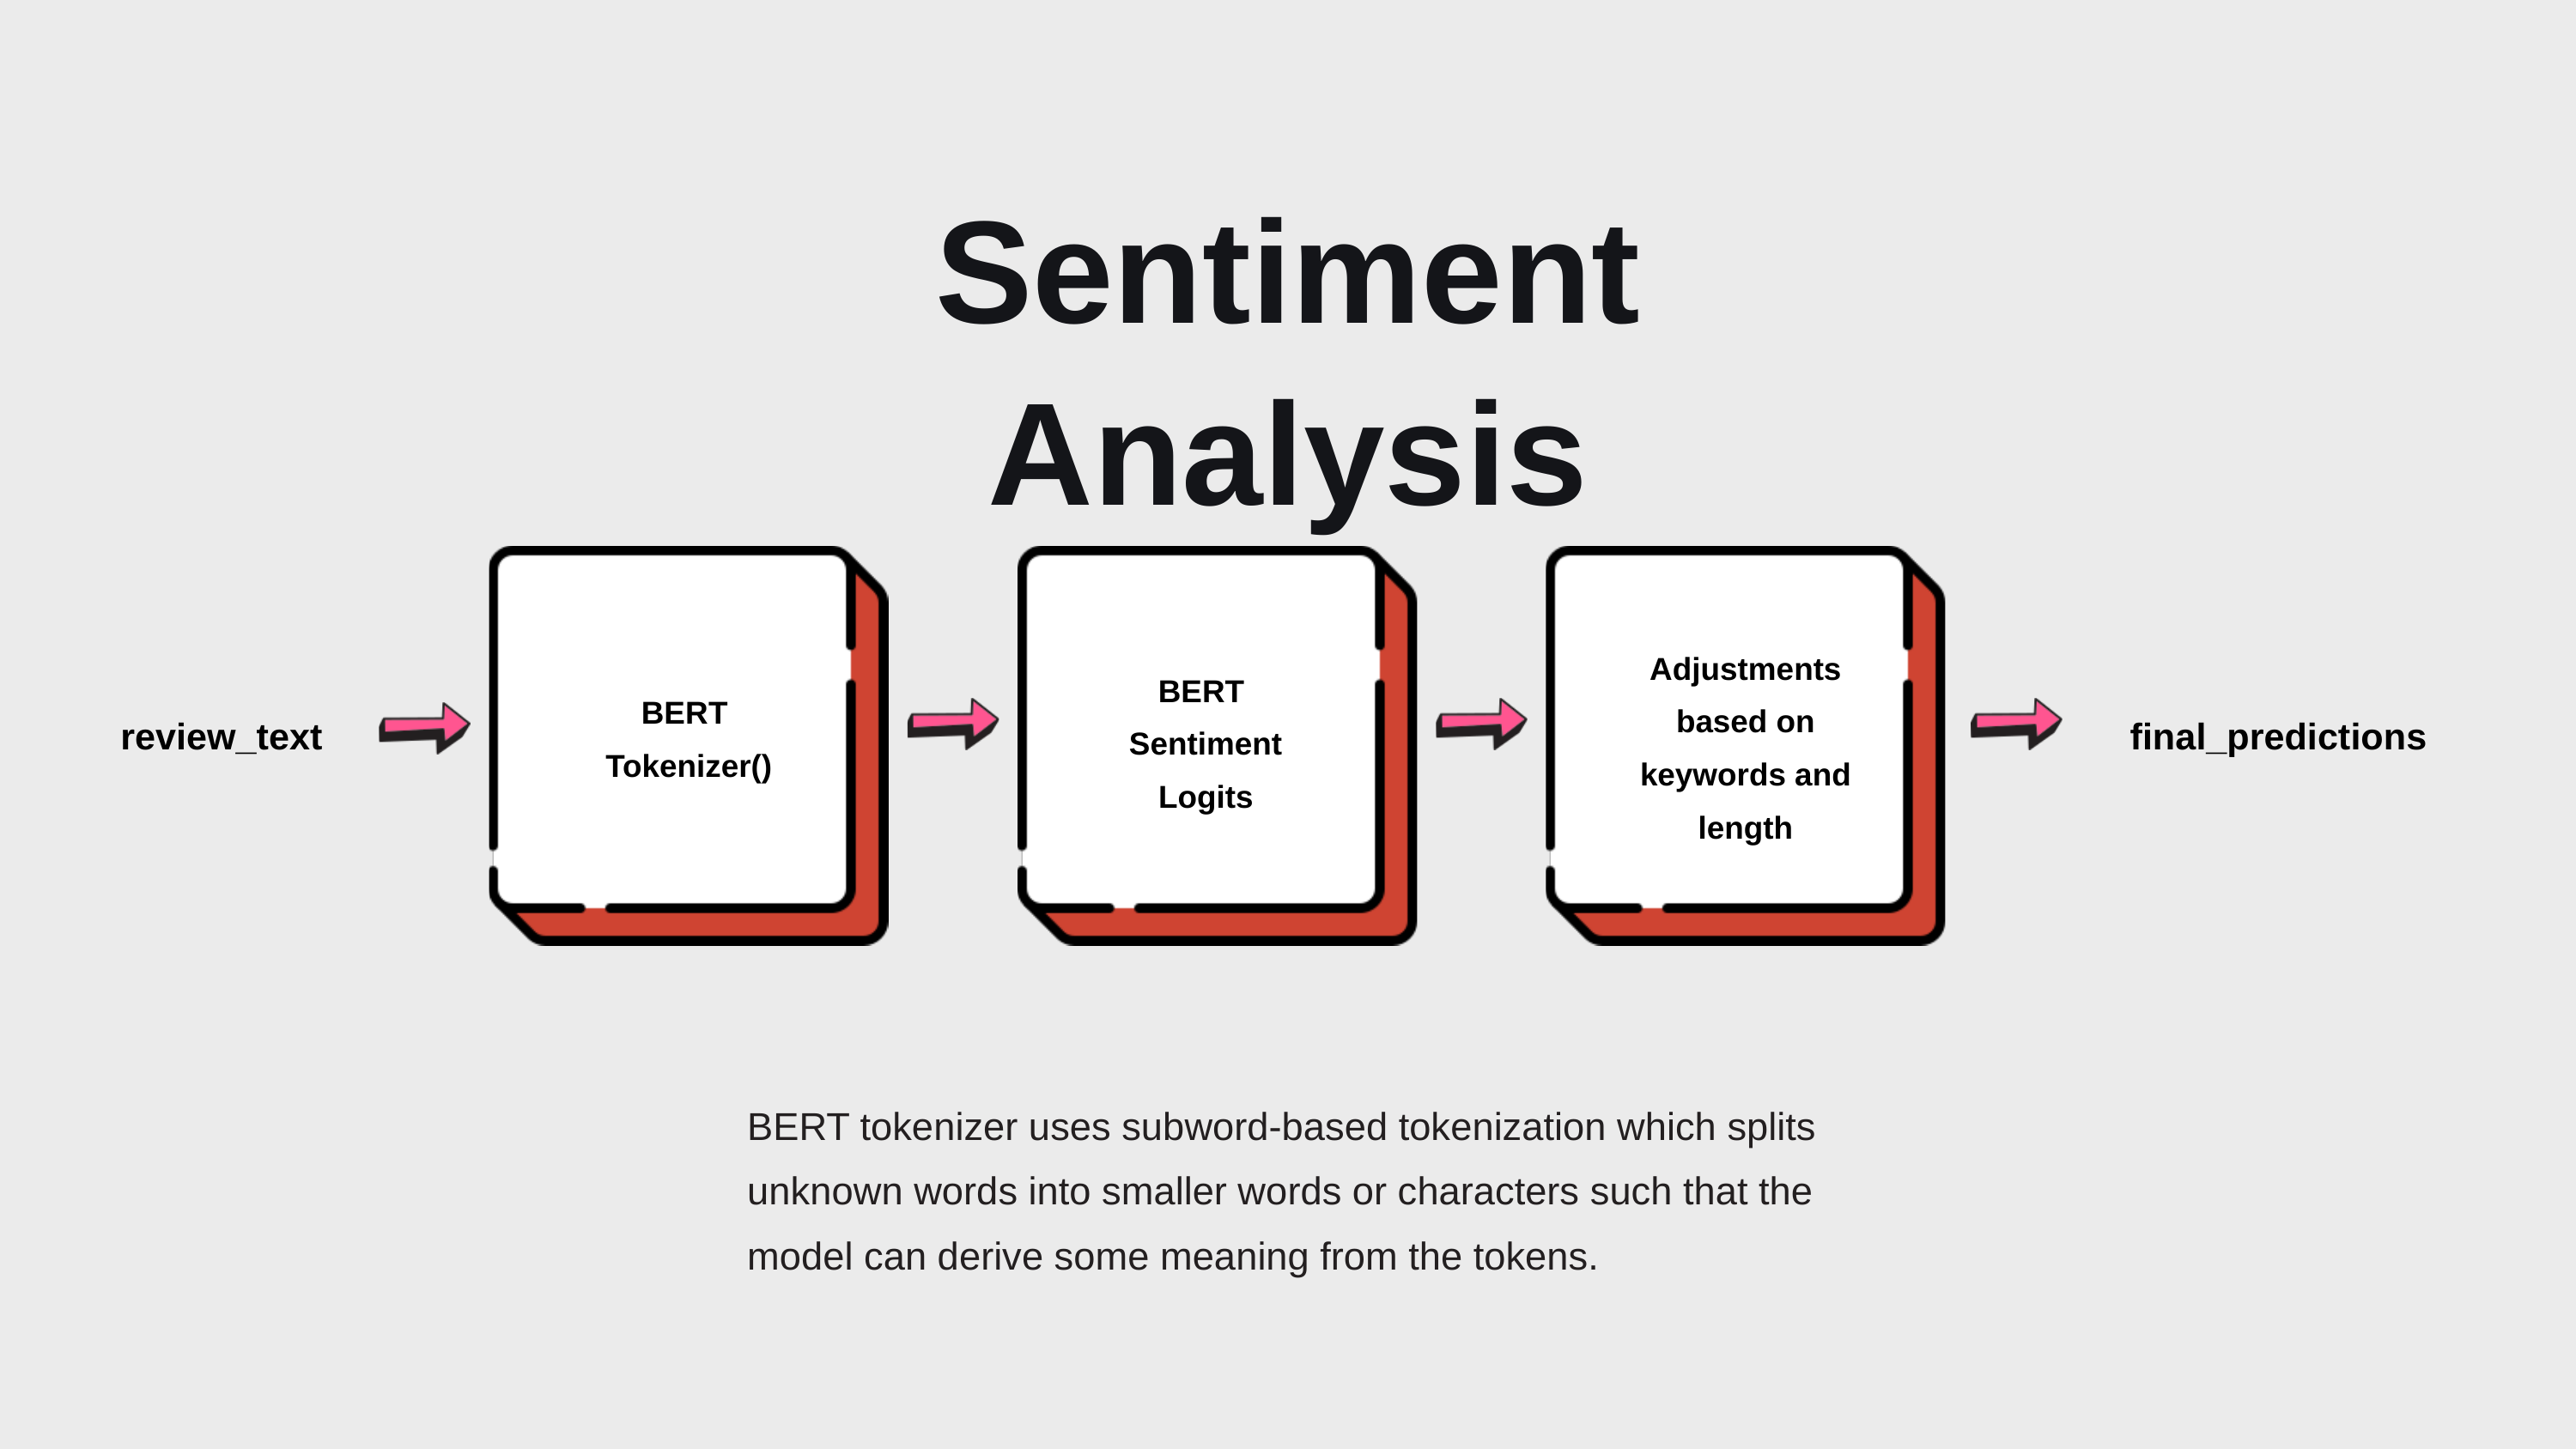

Sentiment Analysis

Adjustments
based on keywords and length
BERT
Sentiment
Logits
BERT
Tokenizer()
review_text
final_predictions

BERT tokenizer uses subword-based tokenization which splits unknown words into smaller words or characters such that the model can derive some meaning from the tokens.